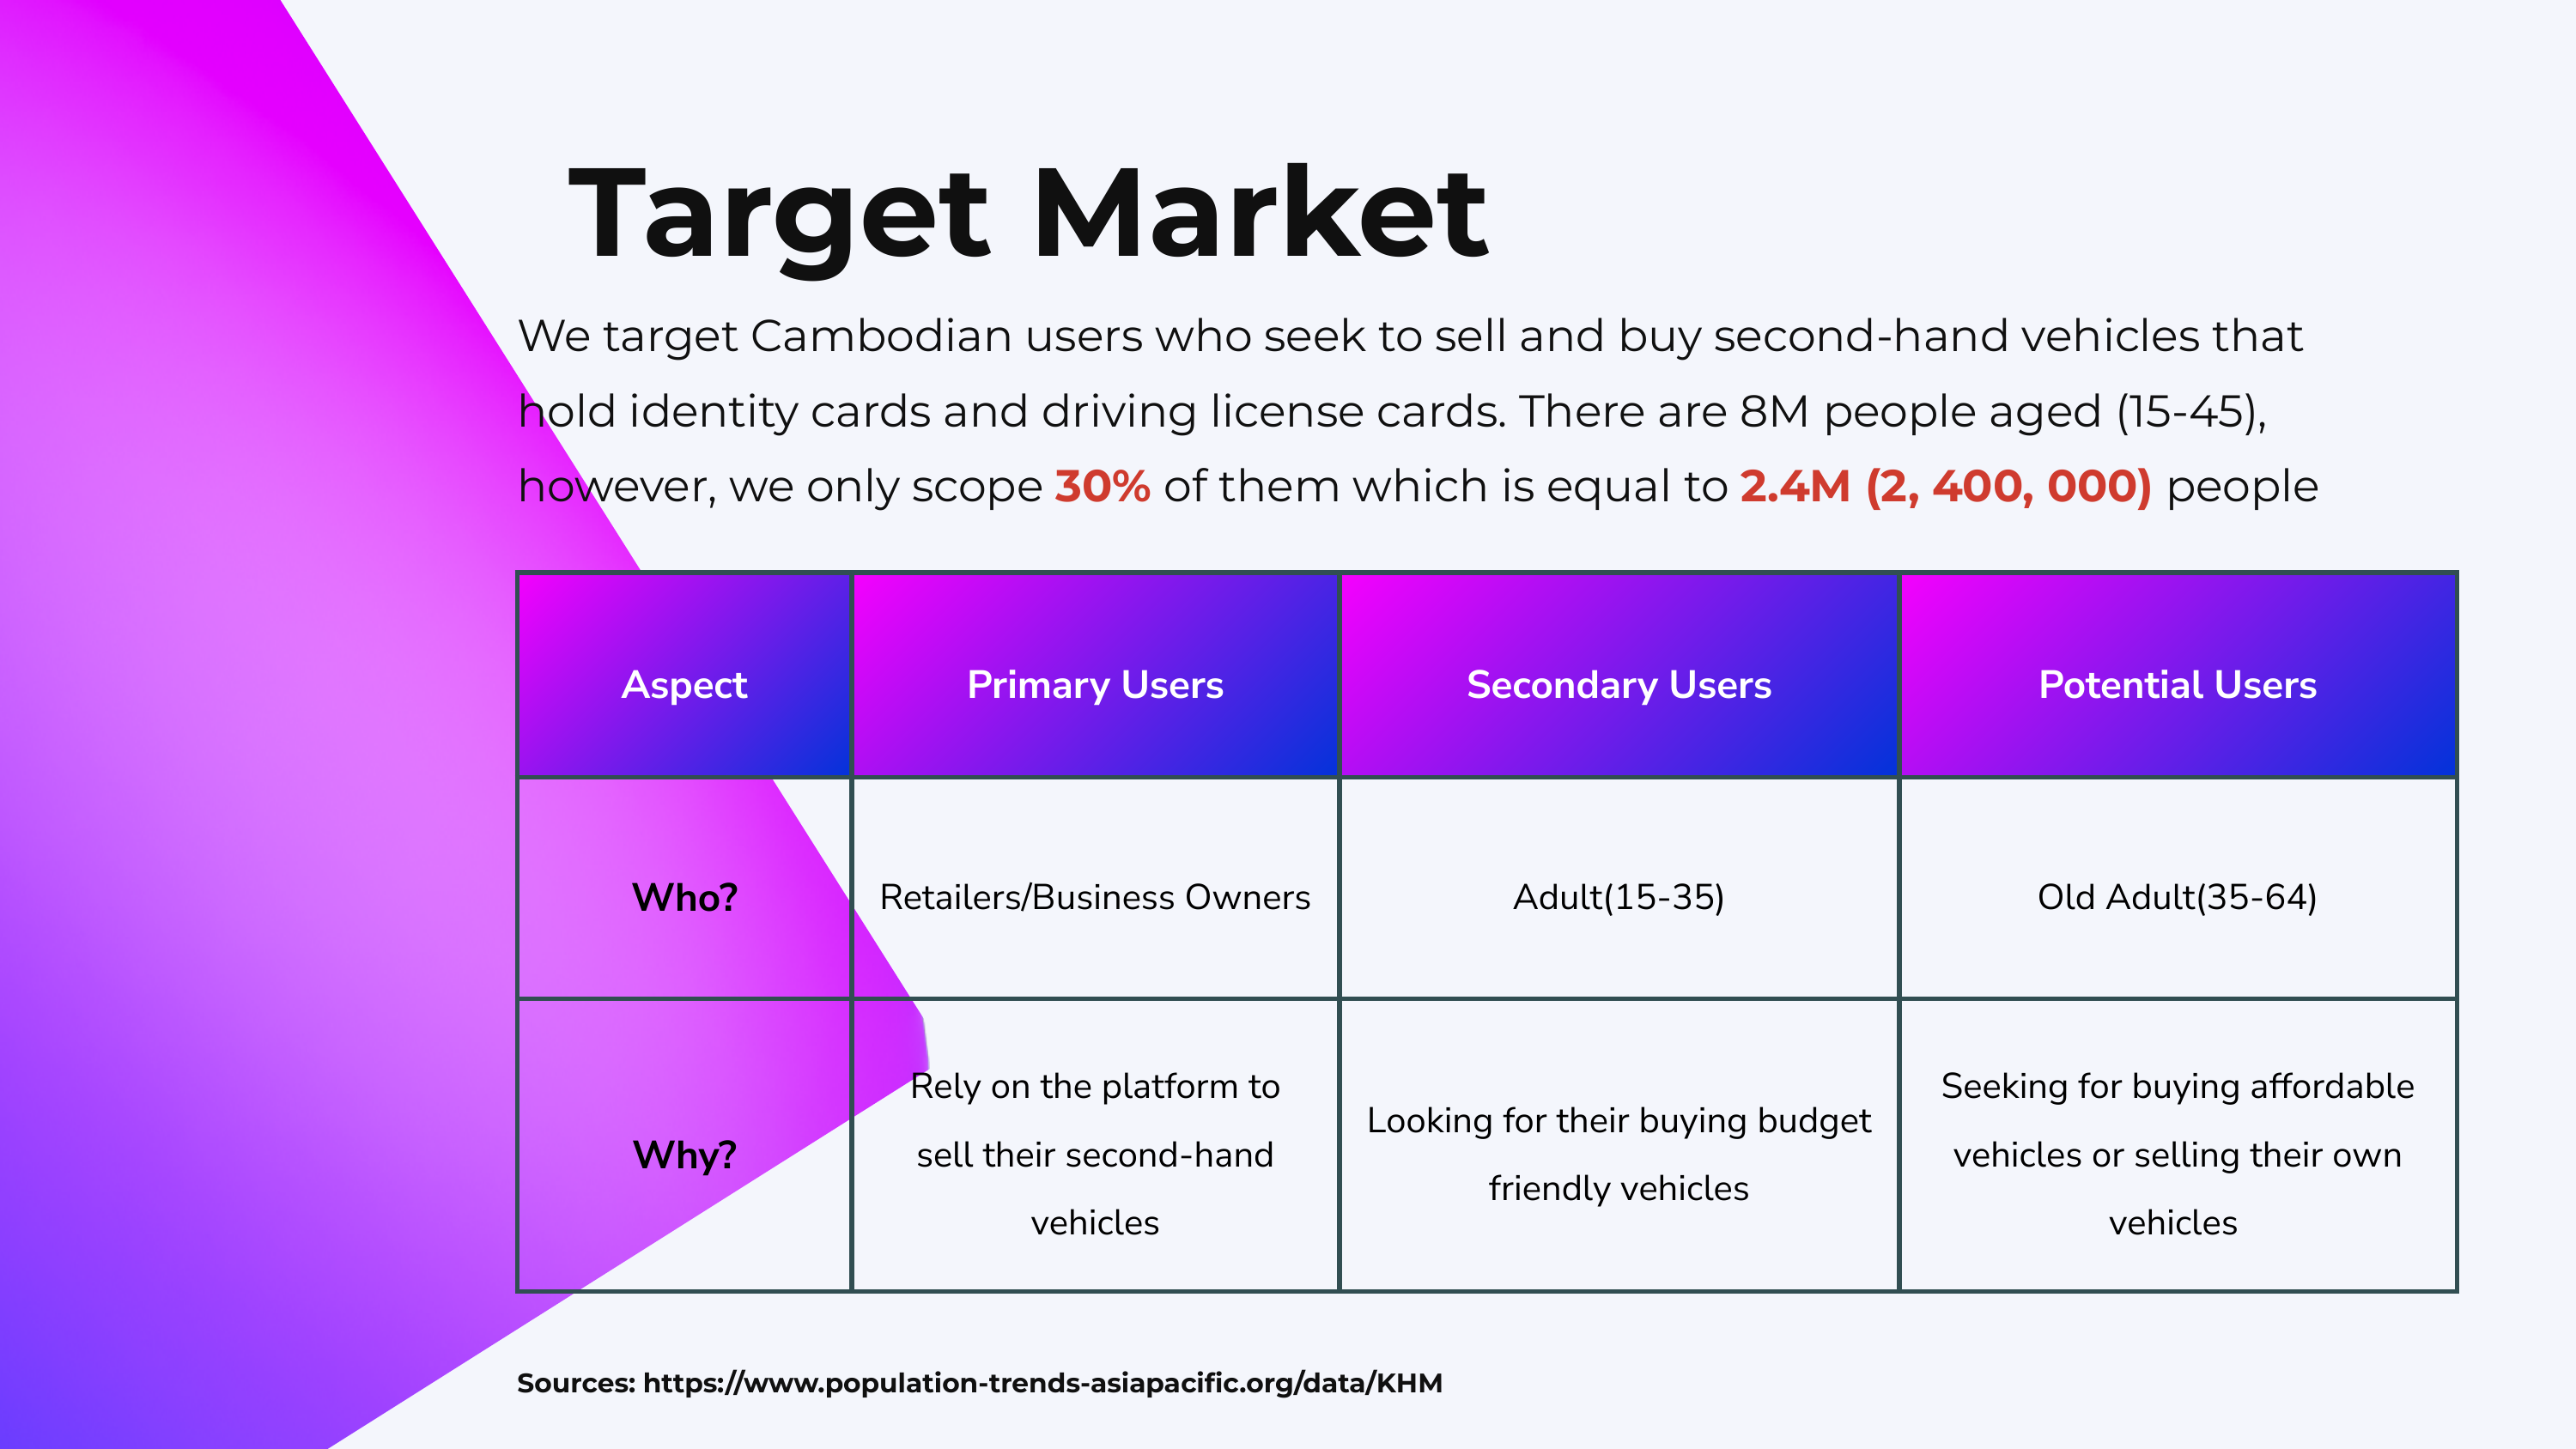

Target Market
We target Cambodian users who seek to sell and buy second-hand vehicles that hold identity cards and driving license cards. There are 8M people aged (15-45), however, we only scope 30% of them which is equal to 2.4M (2, 400, 000) people

| Aspect | Primary Users | Secondary Users | Potential Users |
| --- | --- | --- | --- |
| Who? | Retailers/Business Owners | Adult(15-35) | Old Adult(35-64) |
| Why? | Rely on the platform to sell their second-hand vehicles | Looking for their buying budget friendly vehicles | Seeking for buying affordable vehicles or selling their own vehicles |
Sources: https://www.population-trends-asiapacific.org/data/KHM